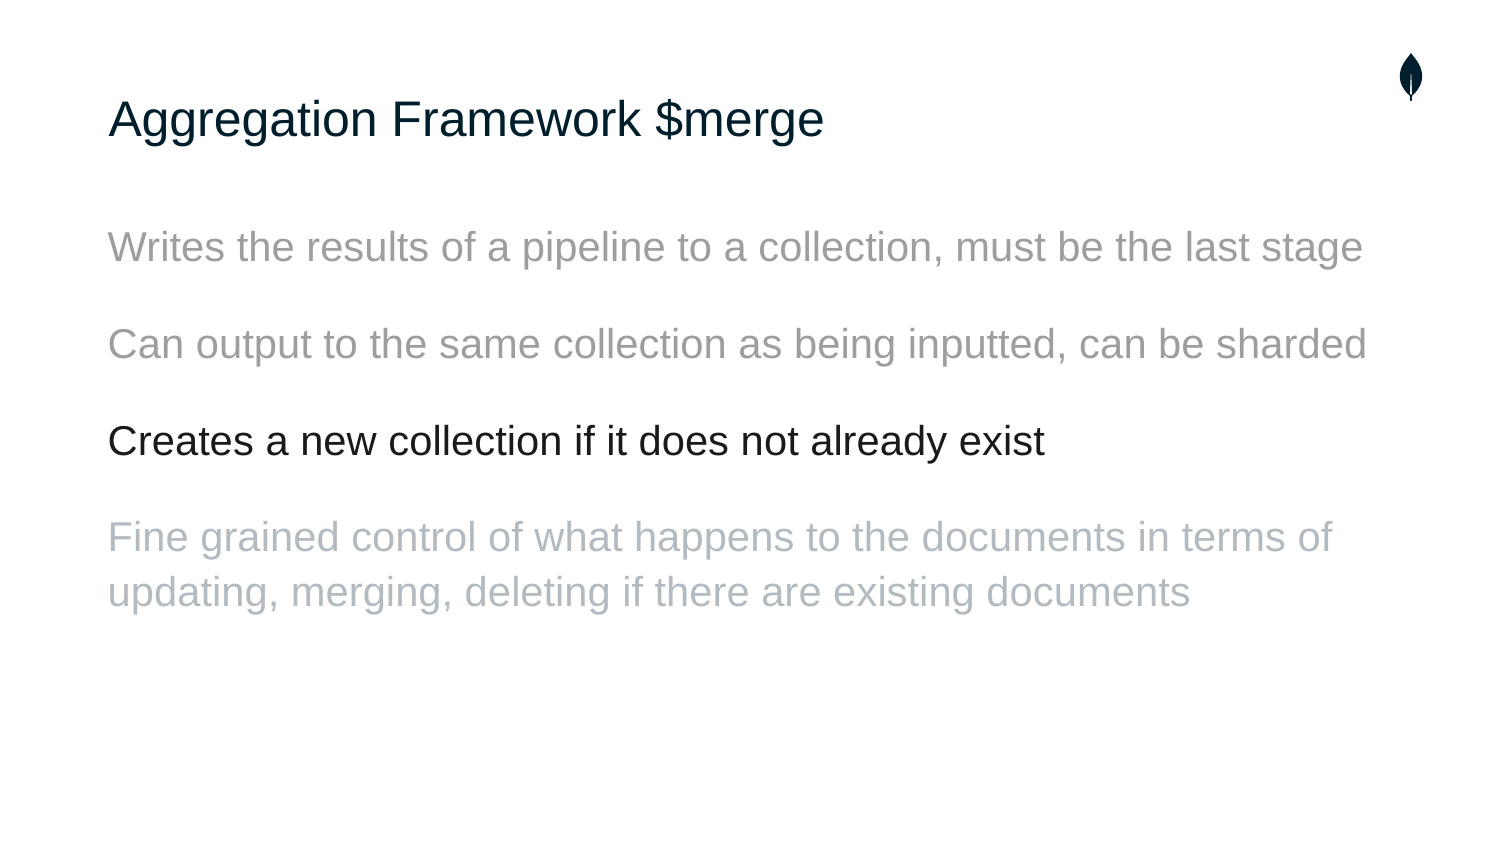

Aggregation Framework $merge
Writes the results of a pipeline to a collection, must be the last stage
Can output to the same collection as being inputted, can be sharded
Creates a new collection if it does not already exist
Fine grained control of what happens to the documents in terms of updating, merging, deleting if there are existing documents